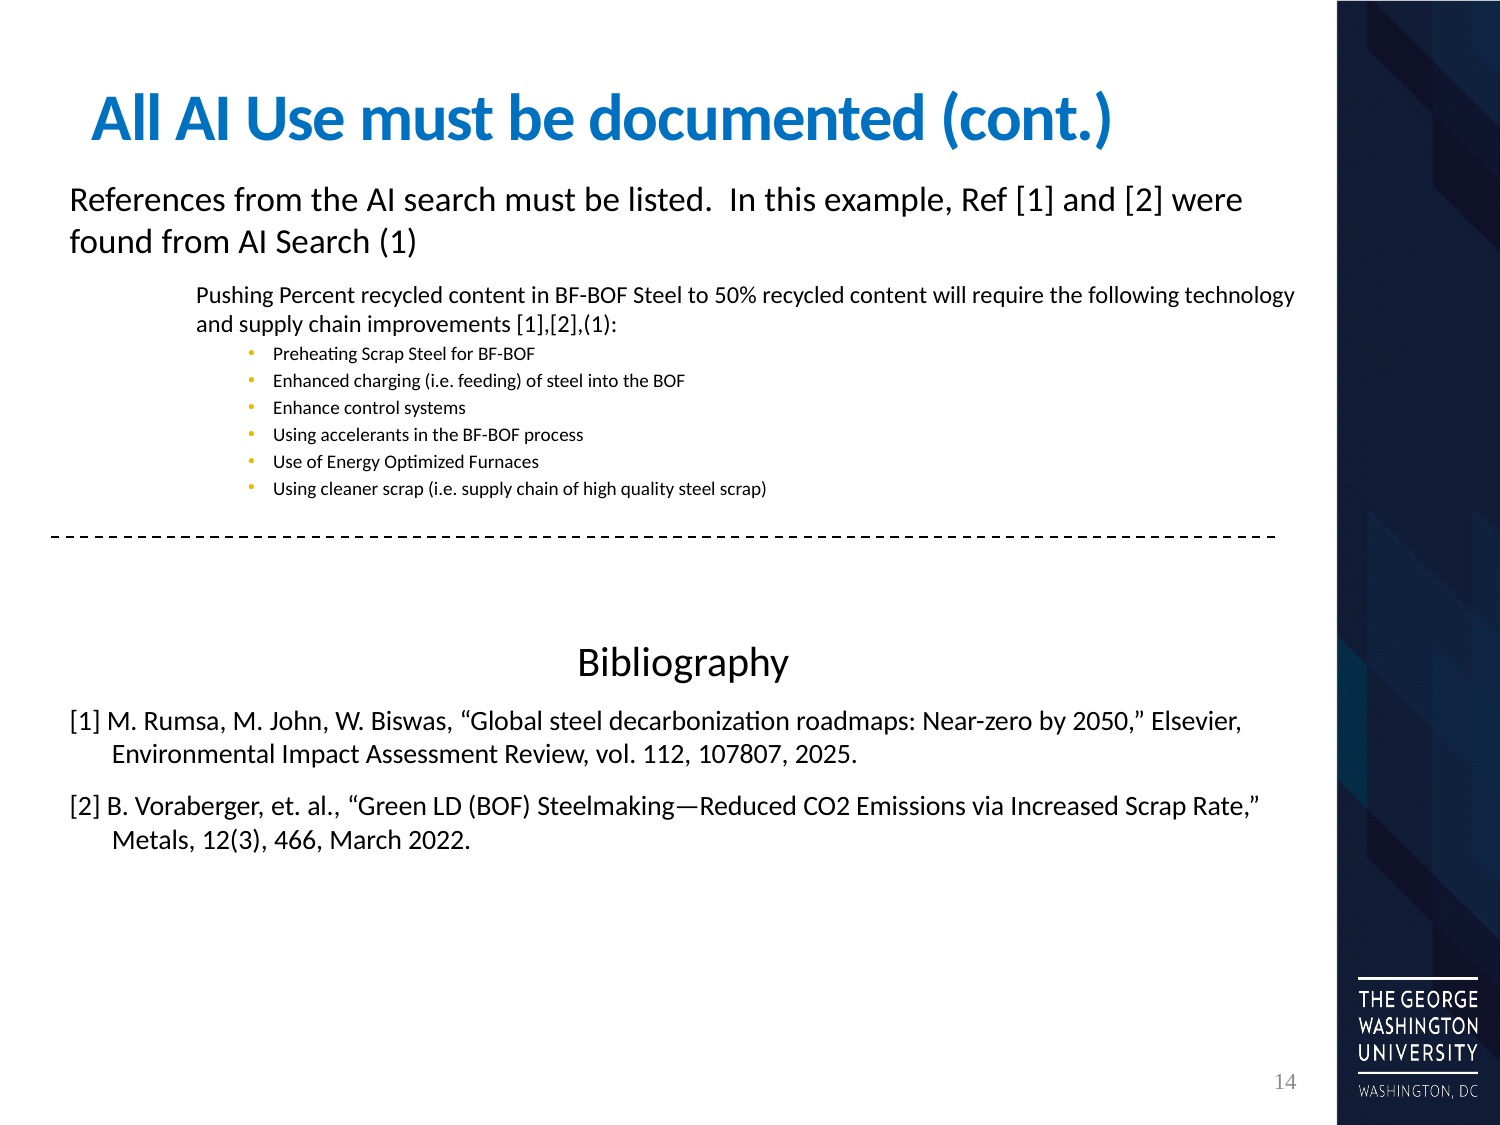

# All AI Use must be documented (cont.)
References from the AI search must be listed.  In this example, Ref [1] and [2] were found from AI Search (1)
Pushing Percent recycled content in BF-BOF Steel to 50% recycled content will require the following technology and supply chain improvements [1],[2],(1):
Preheating Scrap Steel for BF-BOF
Enhanced charging (i.e. feeding) of steel into the BOF
Enhance control systems
Using accelerants in the BF-BOF process
Use of Energy Optimized Furnaces
Using cleaner scrap (i.e. supply chain of high quality steel scrap)

Bibliography
[1] M. Rumsa, M. John, W. Biswas, “Global steel decarbonization roadmaps: Near-zero by 2050,” Elsevier, Environmental Impact Assessment Review, vol. 112, 107807, 2025.
[2] B. Voraberger, et. al., “Green LD (BOF) Steelmaking—Reduced CO2 Emissions via Increased Scrap Rate,” Metals, 12(3), 466, March 2022.

14